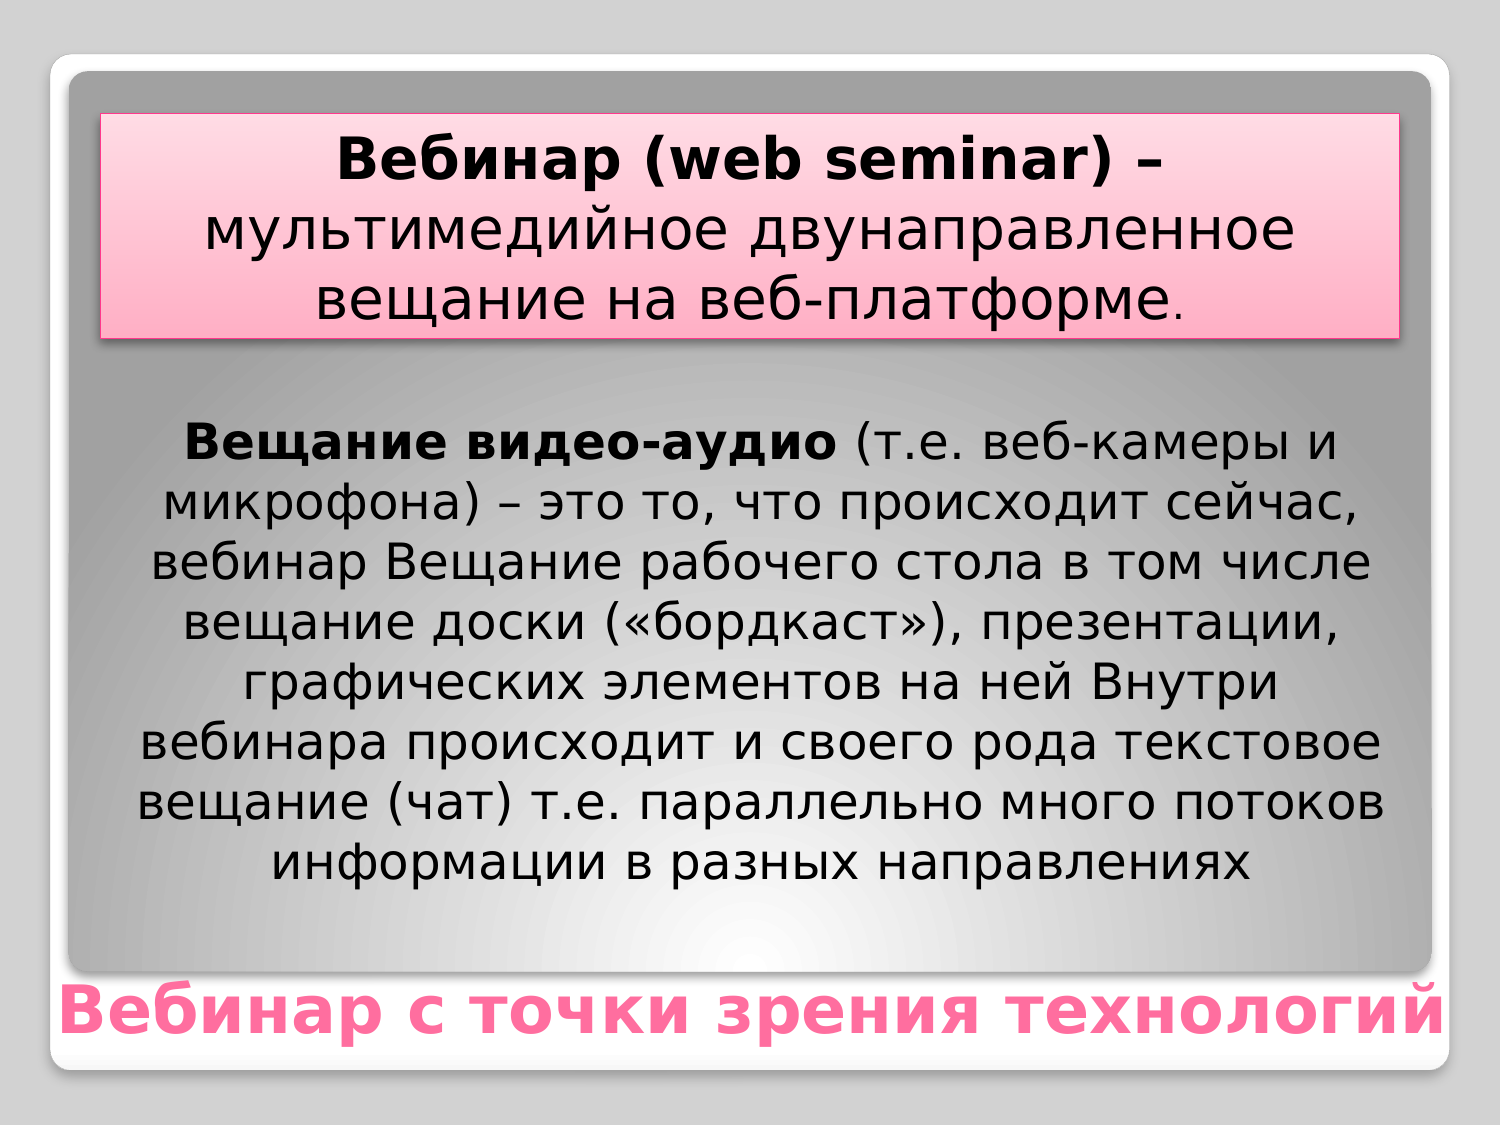

Вебинар (web seminar) – мультимедийное двунаправленное вещание на веб-платформе.

Вещание видео-аудио (т.е. веб-камеры и микрофона) – это то, что происходит сейчас, вебинар Вещание рабочего стола в том числе вещание доски («бордкаст»), презентации, графических элементов на ней Внутри вебинара происходит и своего рода текстовое вещание (чат) т.е. параллельно много потоков информации в разных направлениях
# Вебинар с точки зрения технологий